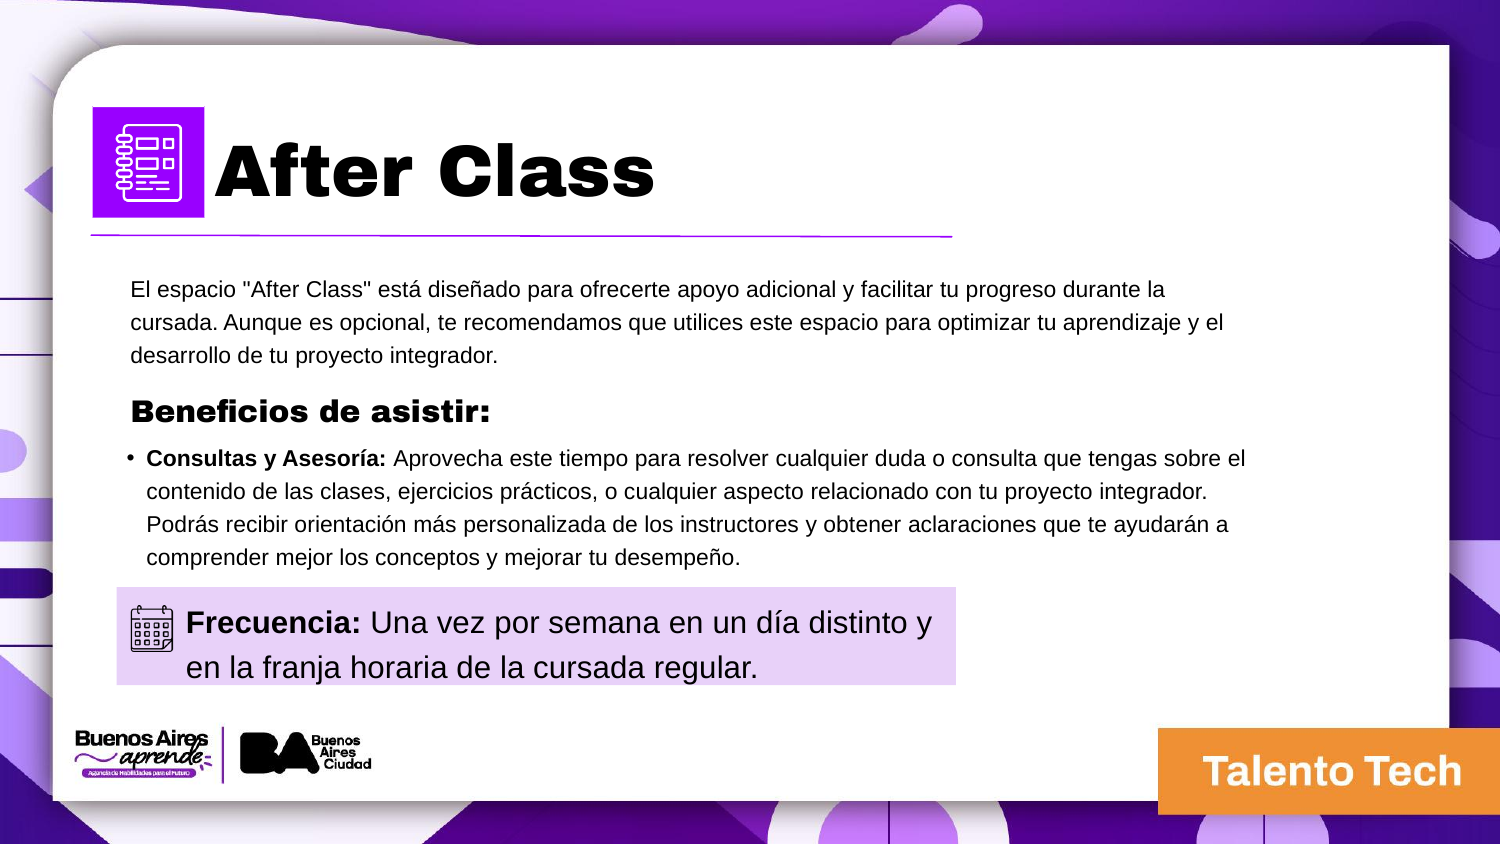

After Class

El espacio "After Class" está diseñado para ofrecerte apoyo adicional y facilitar tu progreso durante la cursada. Aunque es opcional, te recomendamos que utilices este espacio para optimizar tu aprendizaje y el desarrollo de tu proyecto integrador.
Beneficios de asistir:
Consultas y Asesoría: Aprovecha este tiempo para resolver cualquier duda o consulta que tengas sobre el contenido de las clases, ejercicios prácticos, o cualquier aspecto relacionado con tu proyecto integrador. Podrás recibir orientación más personalizada de los instructores y obtener aclaraciones que te ayudarán a comprender mejor los conceptos y mejorar tu desempeño.

Frecuencia: Una vez por semana en un día distinto y en la franja horaria de la cursada regular.